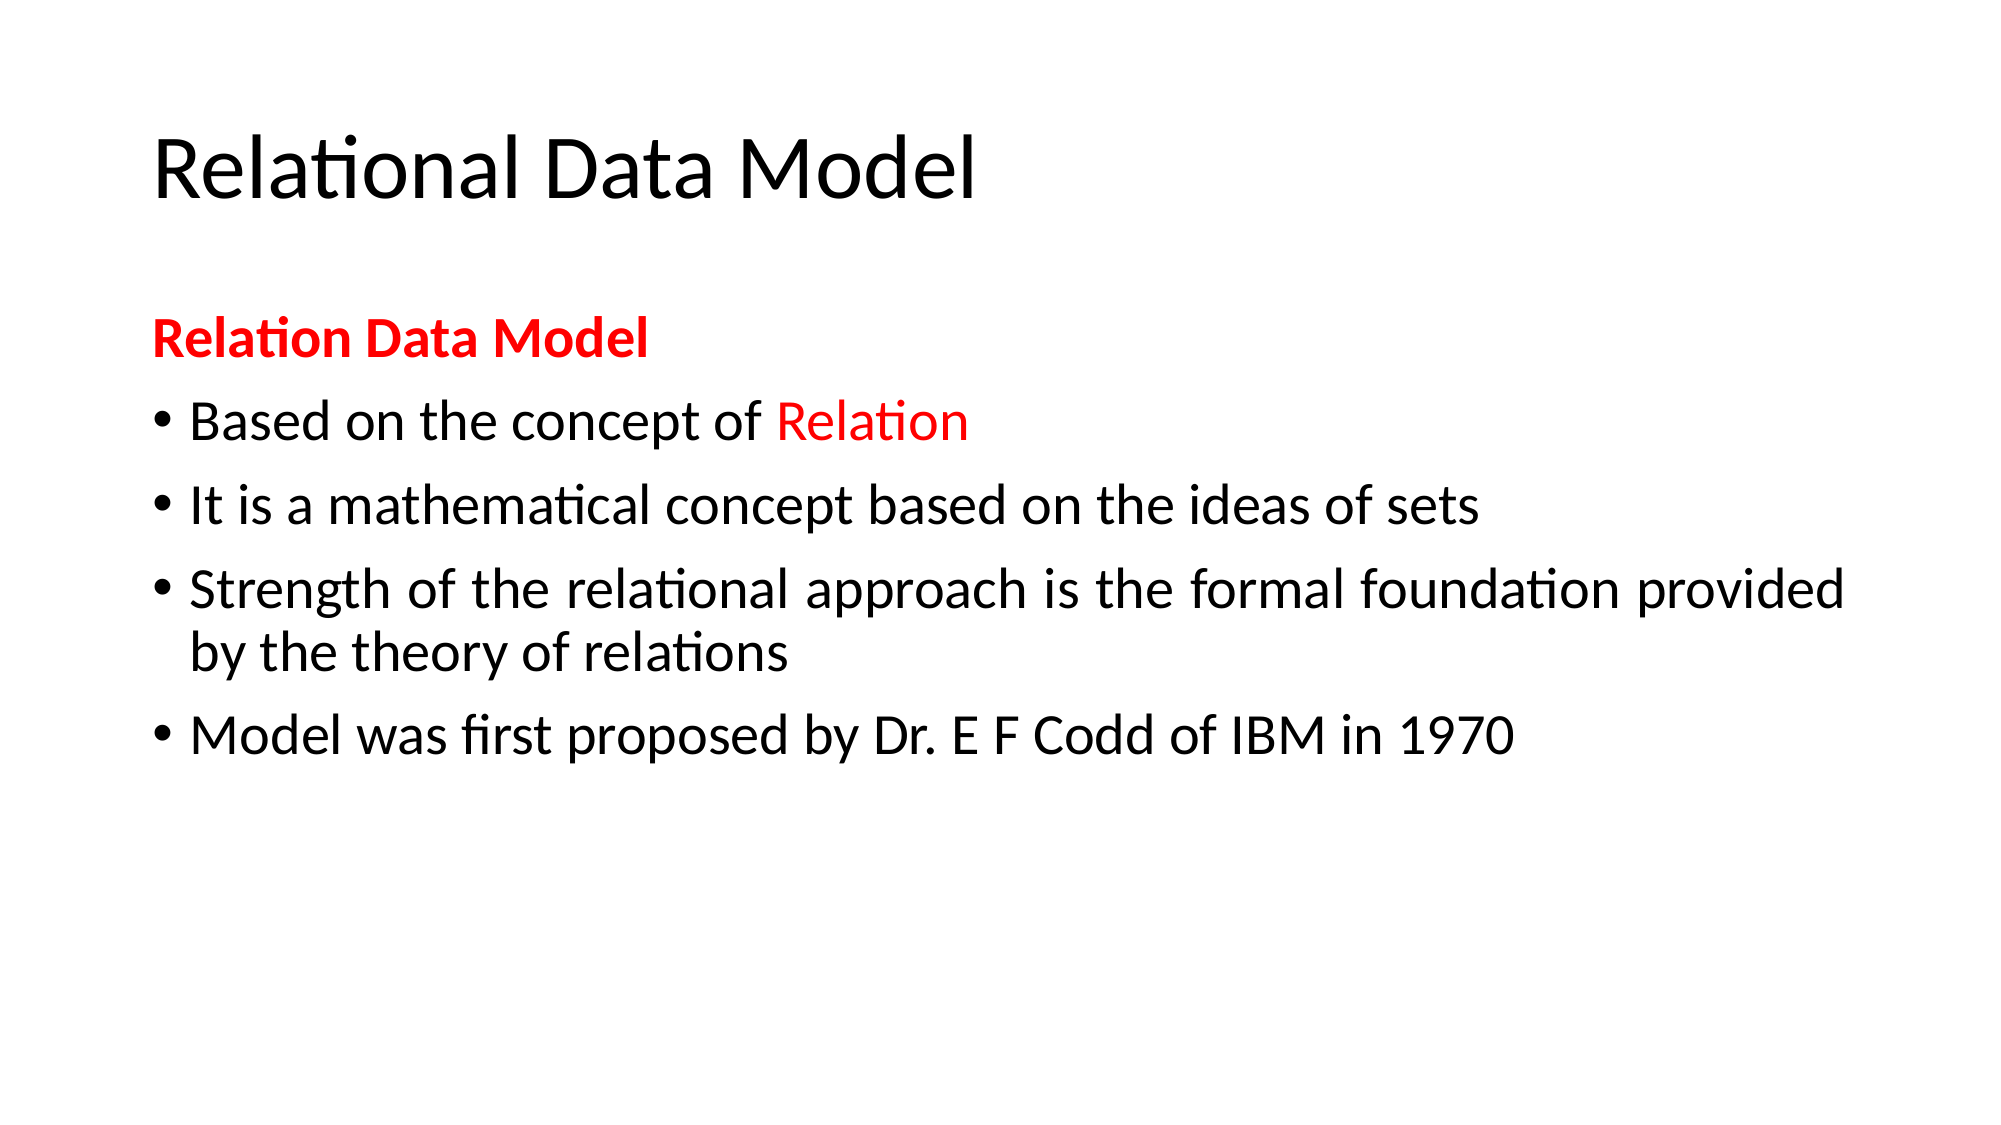

# Relational Data Model
Relation Data Model
Based on the concept of Relation
It is a mathematical concept based on the ideas of sets
Strength of the relational approach is the formal foundation provided by the theory of relations
Model was first proposed by Dr. E F Codd of IBM in 1970